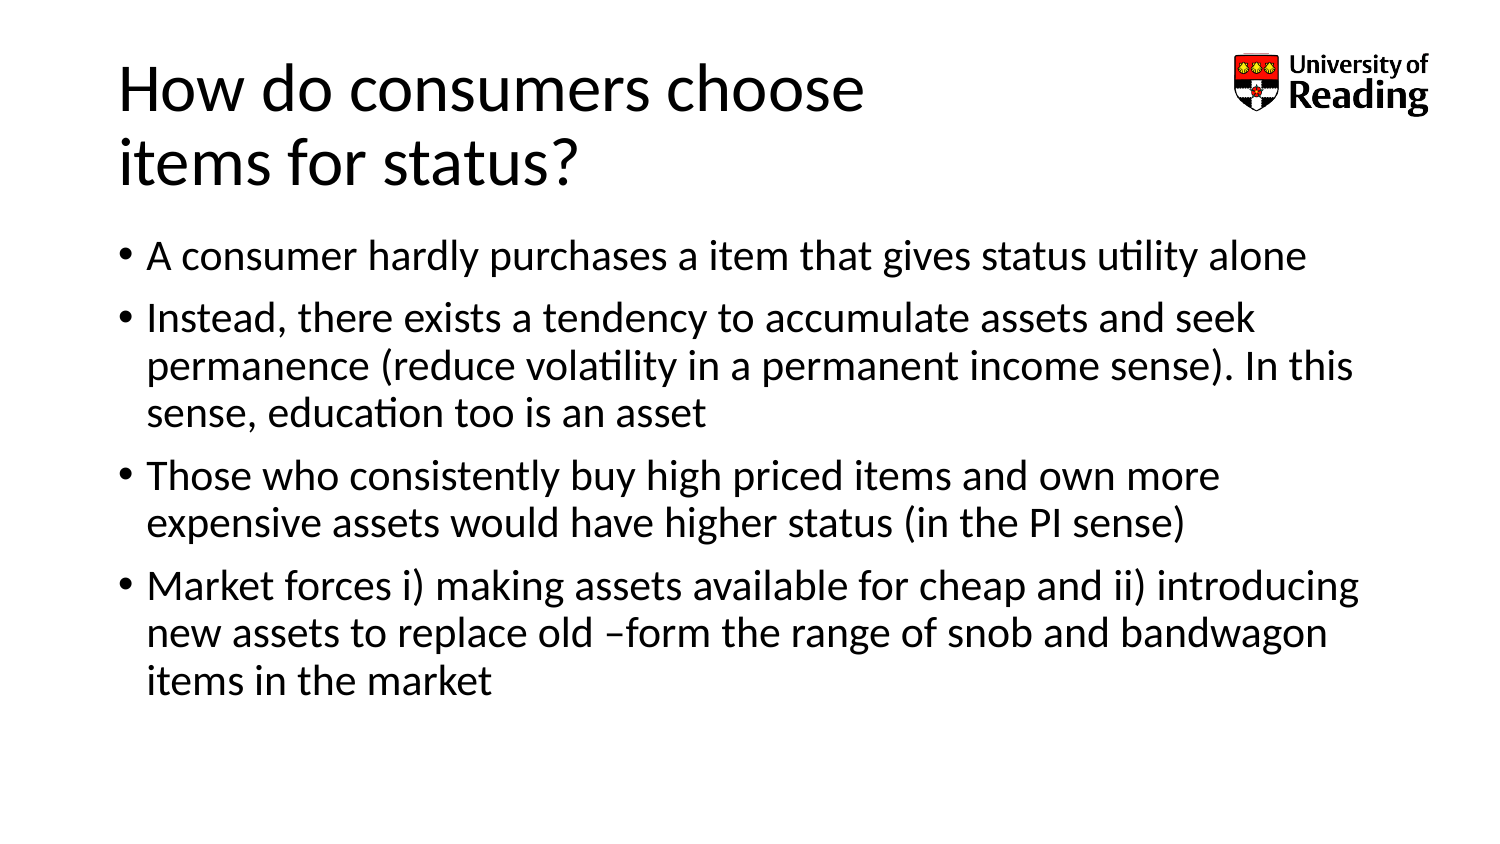

# How do consumers choose items for status?
A consumer hardly purchases a item that gives status utility alone
Instead, there exists a tendency to accumulate assets and seek permanence (reduce volatility in a permanent income sense). In this sense, education too is an asset
Those who consistently buy high priced items and own more expensive assets would have higher status (in the PI sense)
Market forces i) making assets available for cheap and ii) introducing new assets to replace old –form the range of snob and bandwagon items in the market